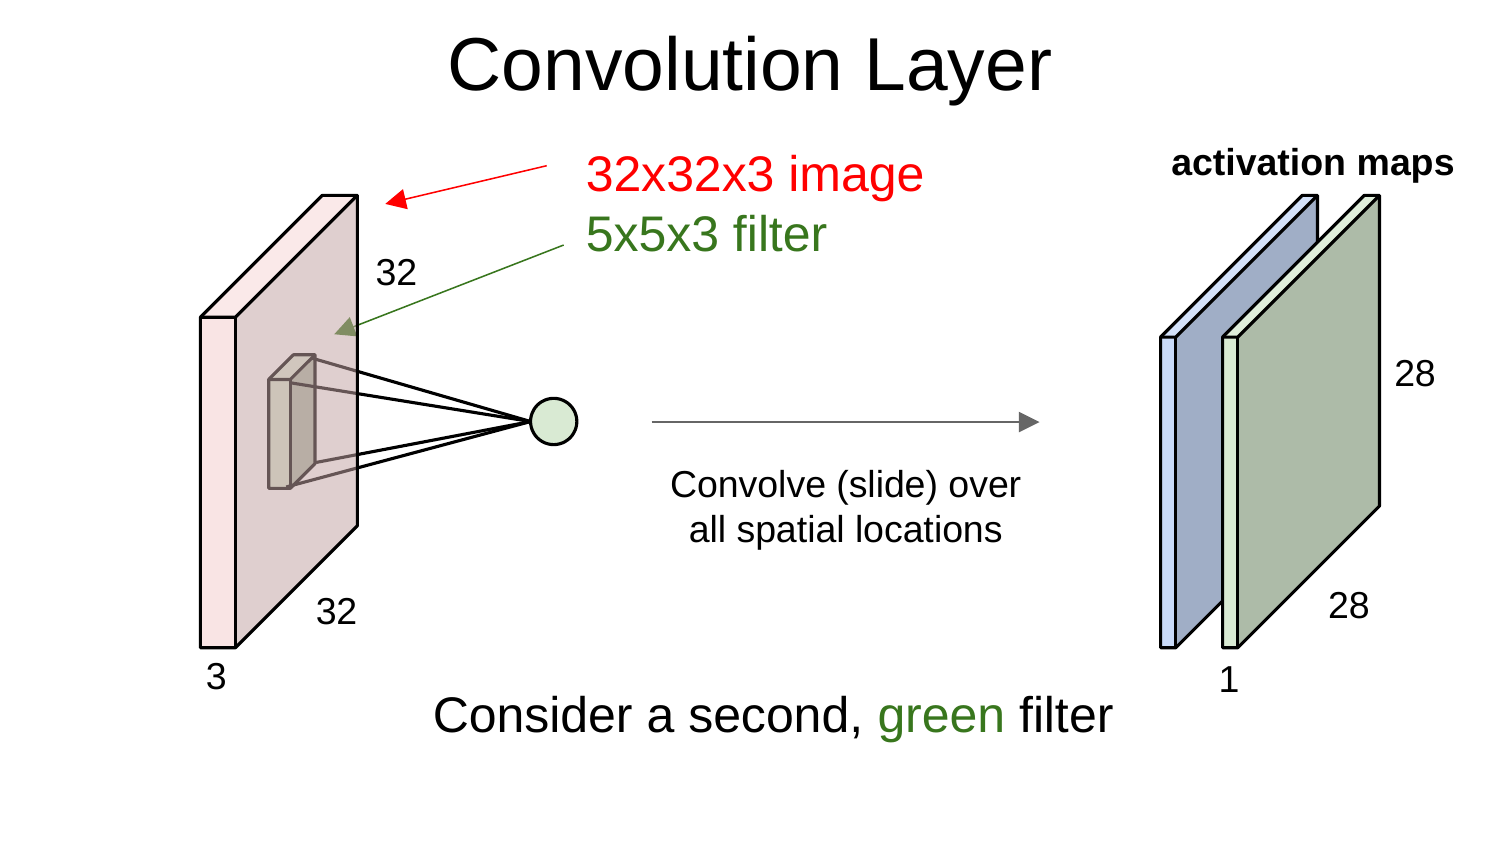

Convolution Layer
activation maps
32x32x3 image
5x5x3 filter

32
28

Convolve (slide) over
all spatial locations
28
32
3
1
Consider a second, green filter